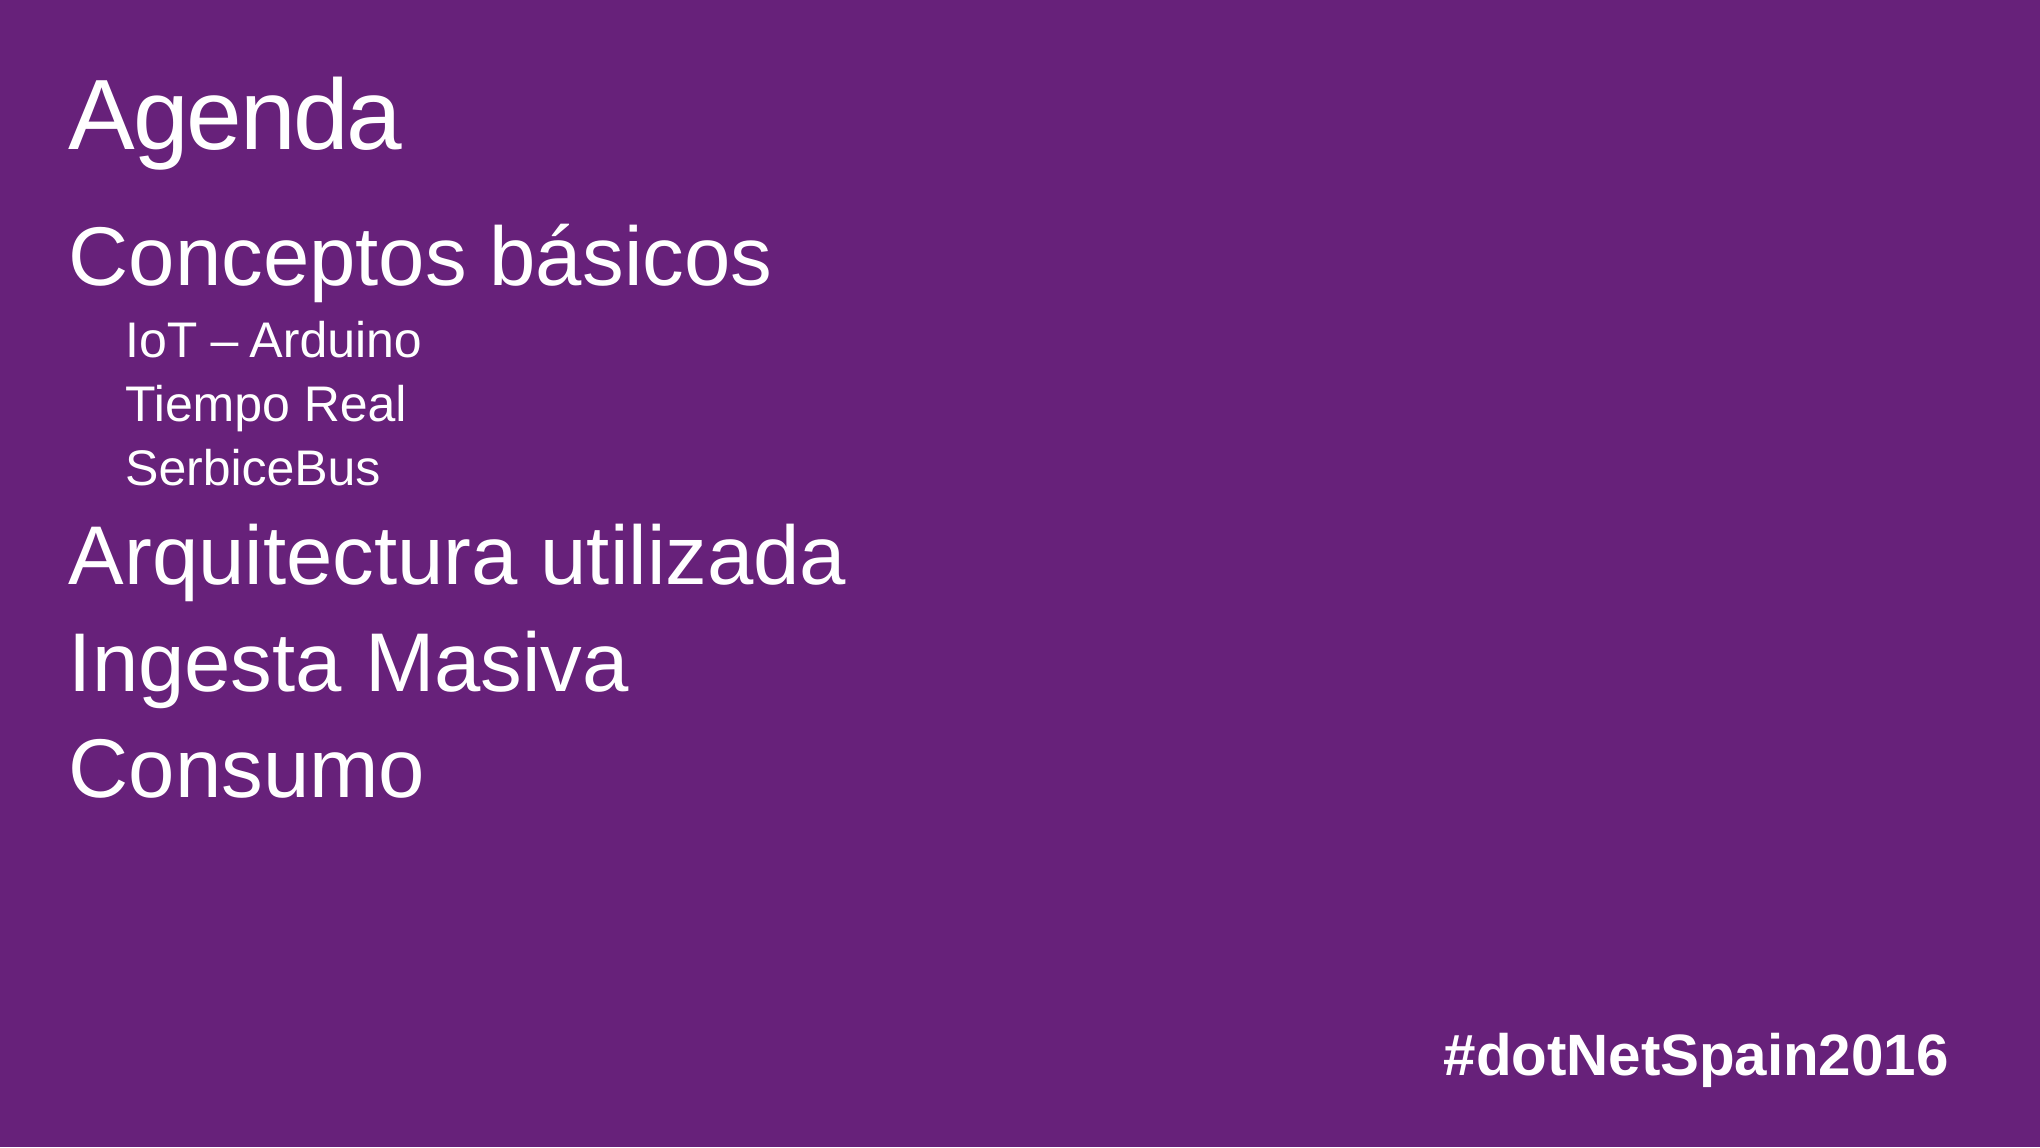

# Agenda
Conceptos básicos
IoT – Arduino
Tiempo Real
SerbiceBus
Arquitectura utilizada
Ingesta Masiva
Consumo